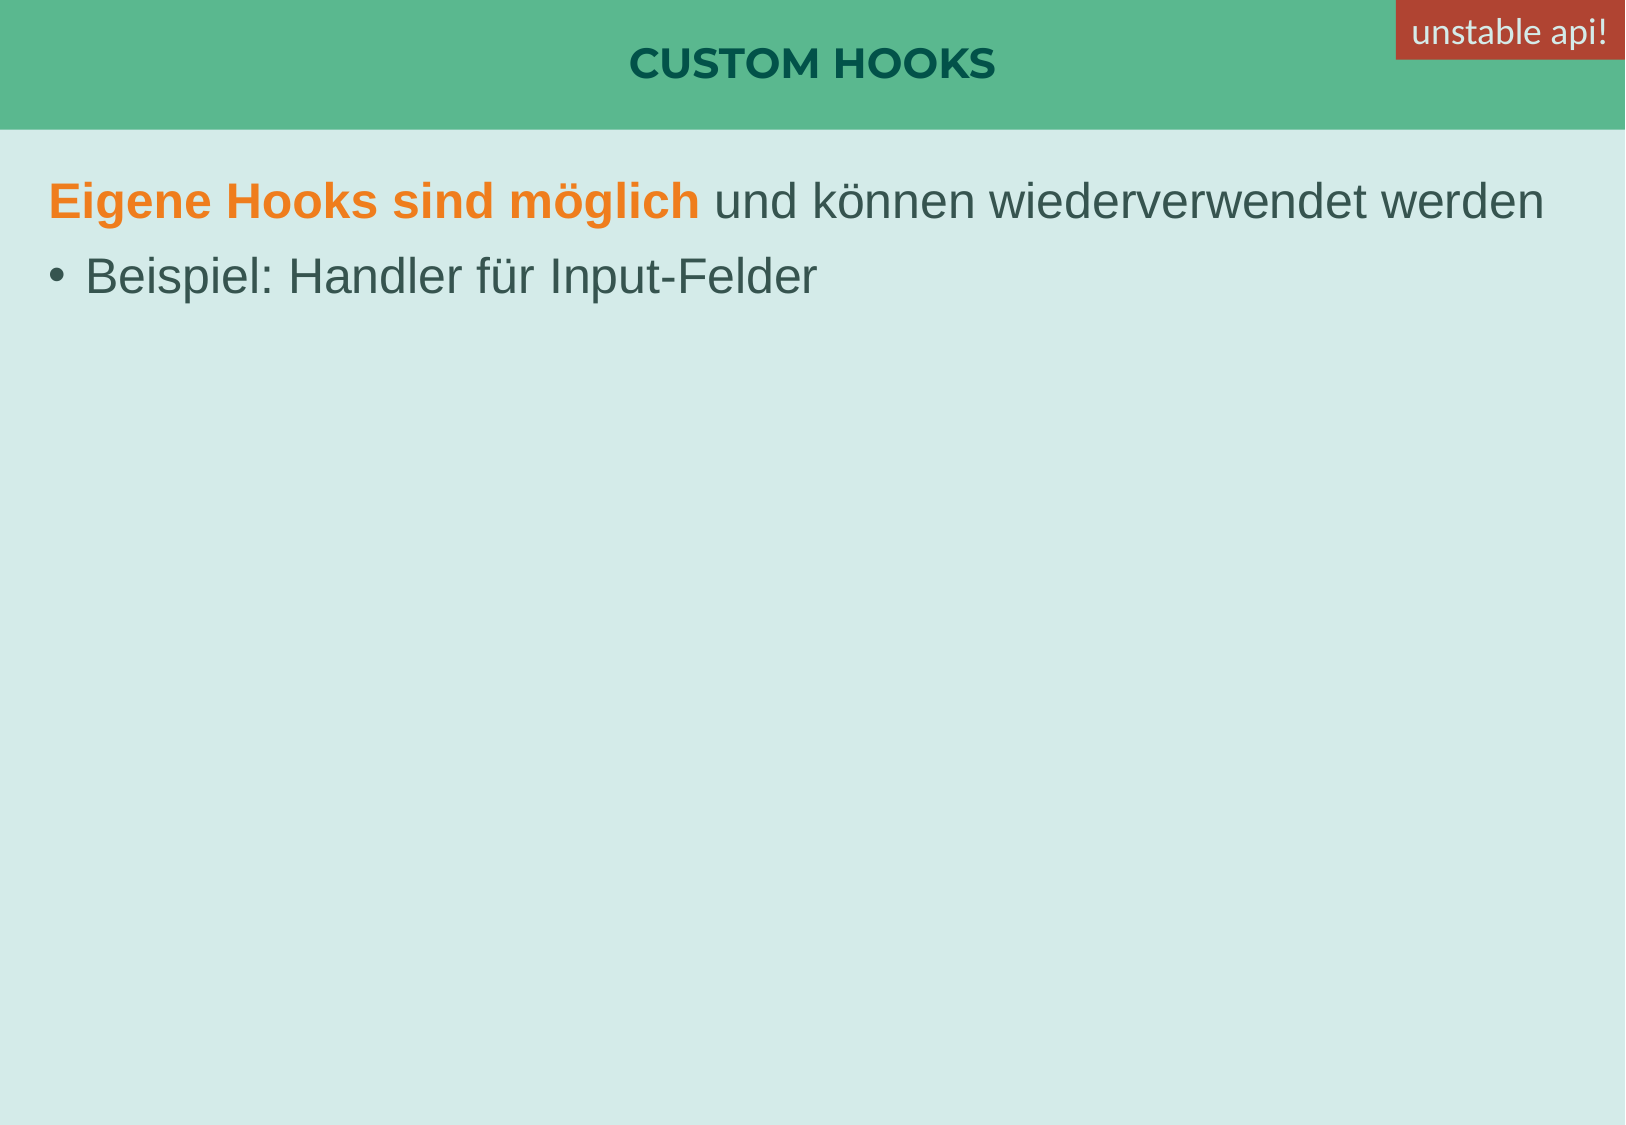

unstable api!
# Custom Hooks
Eigene Hooks sind möglich und können wiederverwendet werden
Beispiel: Handler für Input-Felder